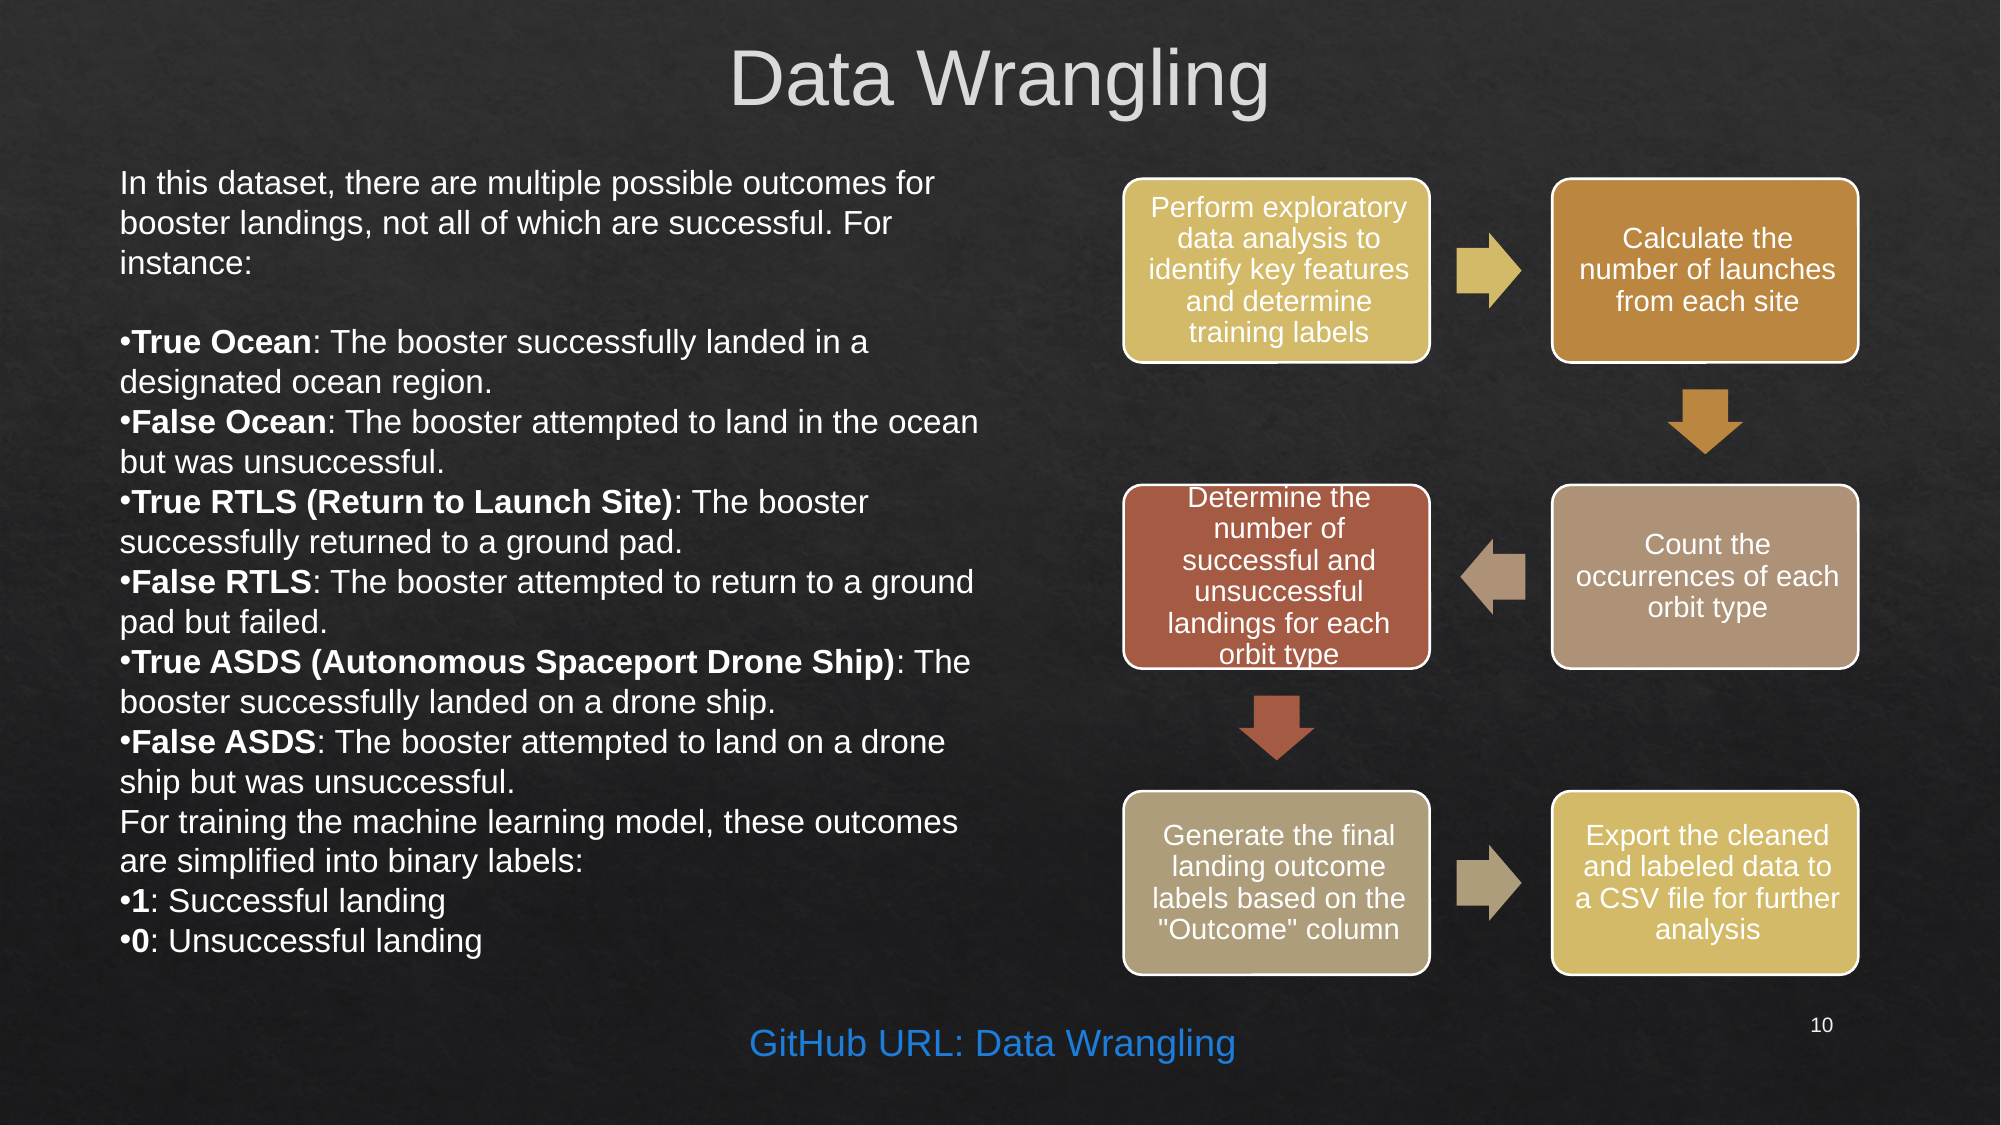

Data Wrangling
In this dataset, there are multiple possible outcomes for booster landings, not all of which are successful. For instance:

True Ocean: The booster successfully landed in a designated ocean region.
False Ocean: The booster attempted to land in the ocean but was unsuccessful.
True RTLS (Return to Launch Site): The booster successfully returned to a ground pad.
False RTLS: The booster attempted to return to a ground pad but failed.
True ASDS (Autonomous Spaceport Drone Ship): The booster successfully landed on a drone ship.
False ASDS: The booster attempted to land on a drone ship but was unsuccessful.
For training the machine learning model, these outcomes are simplified into binary labels:
1: Successful landing
0: Unsuccessful landing

Perform exploratory data analysis to identify key features and determine training labels

Calculate the number of launches from each site

Count the occurrences of each orbit type

Determine the number of successful and unsuccessful landings for each orbit type

Generate the final landing outcome labels based on the "Outcome" column

Export the cleaned and labeled data to a CSV file for further analysis
10
GitHub URL: Data Wrangling